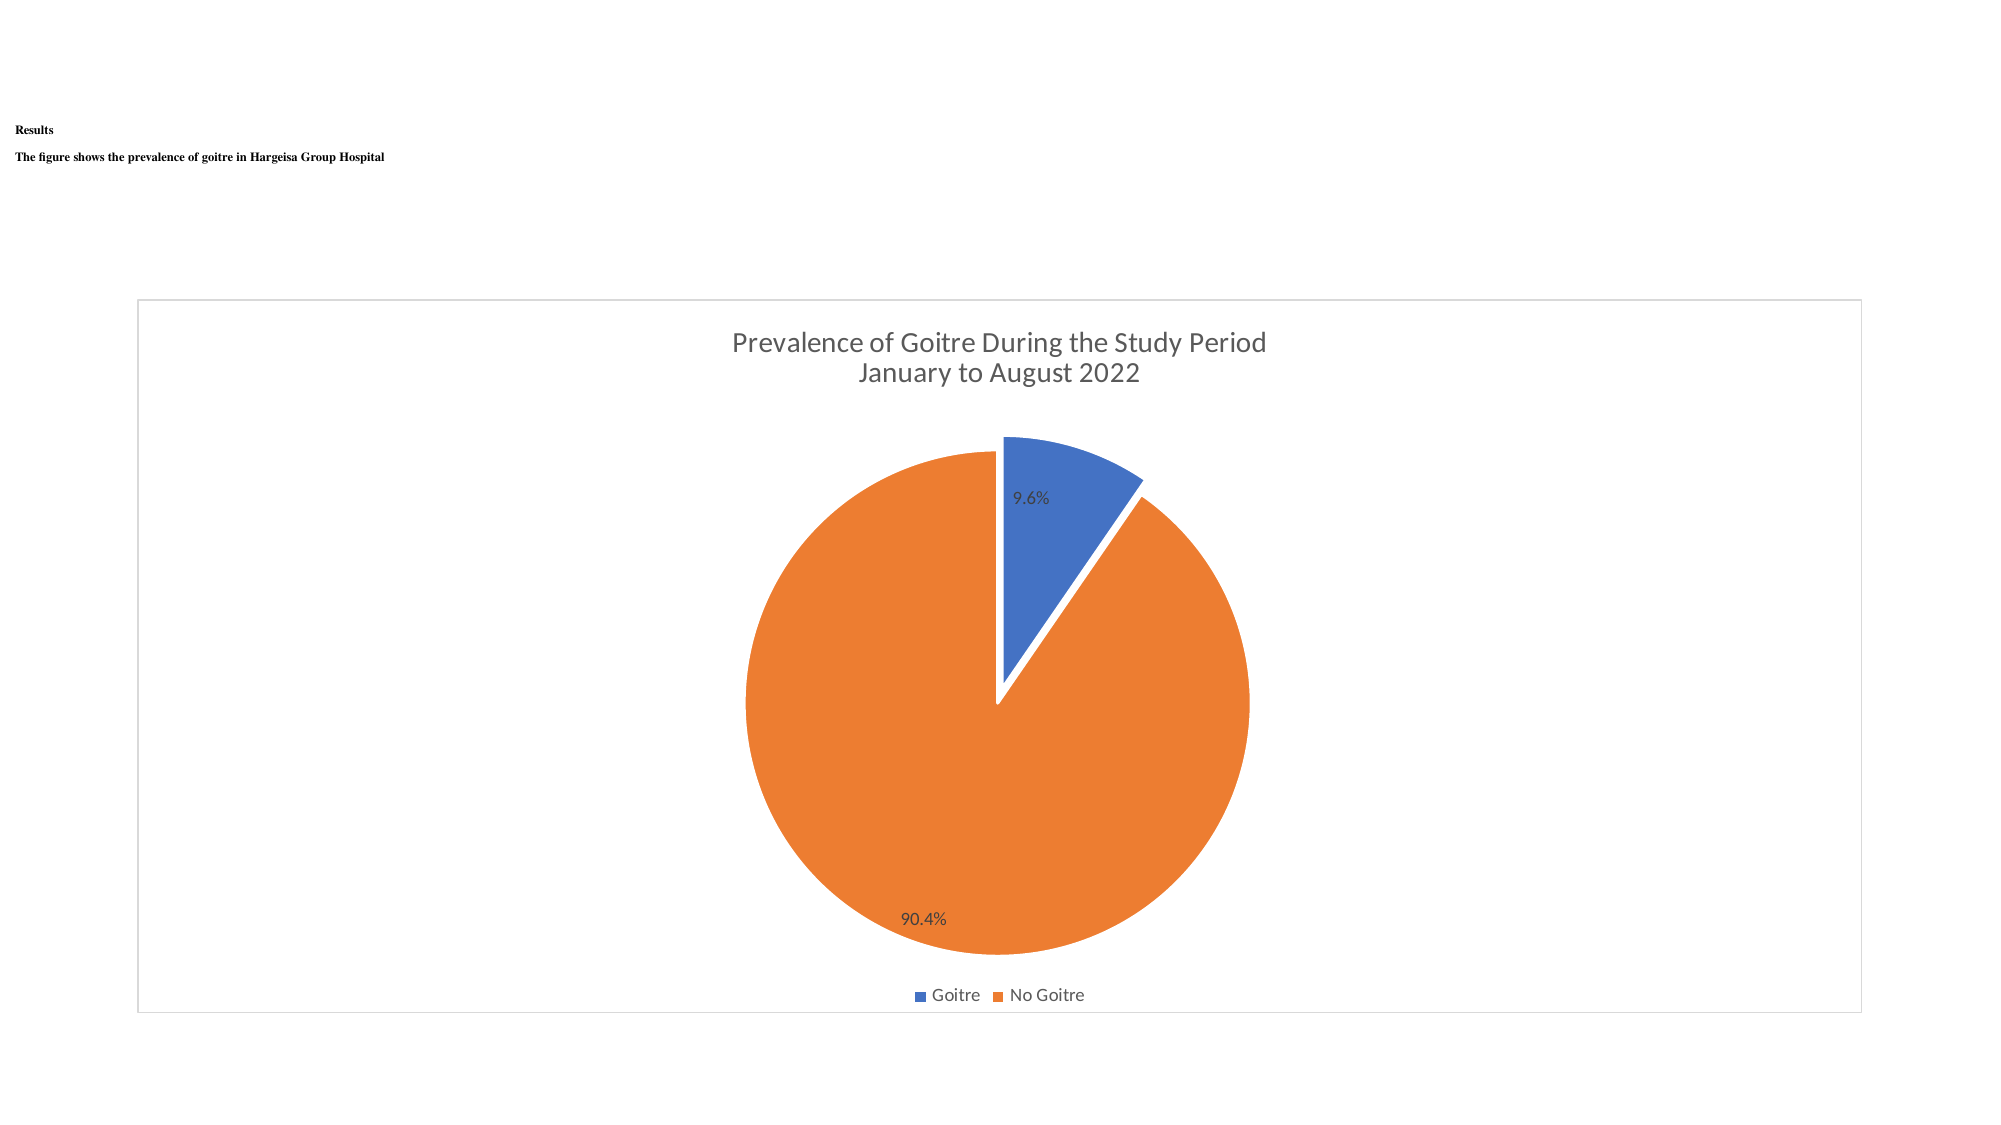

# Results The figure shows the prevalence of goitre in Hargeisa Group Hospital

### Chart: Prevalence of Goitre During the Study Period
January to August 2022

| Category |  |
|---|---|
| Goitre | 0.0958408679927667 |
| No Goitre | 0.904159132007233 |